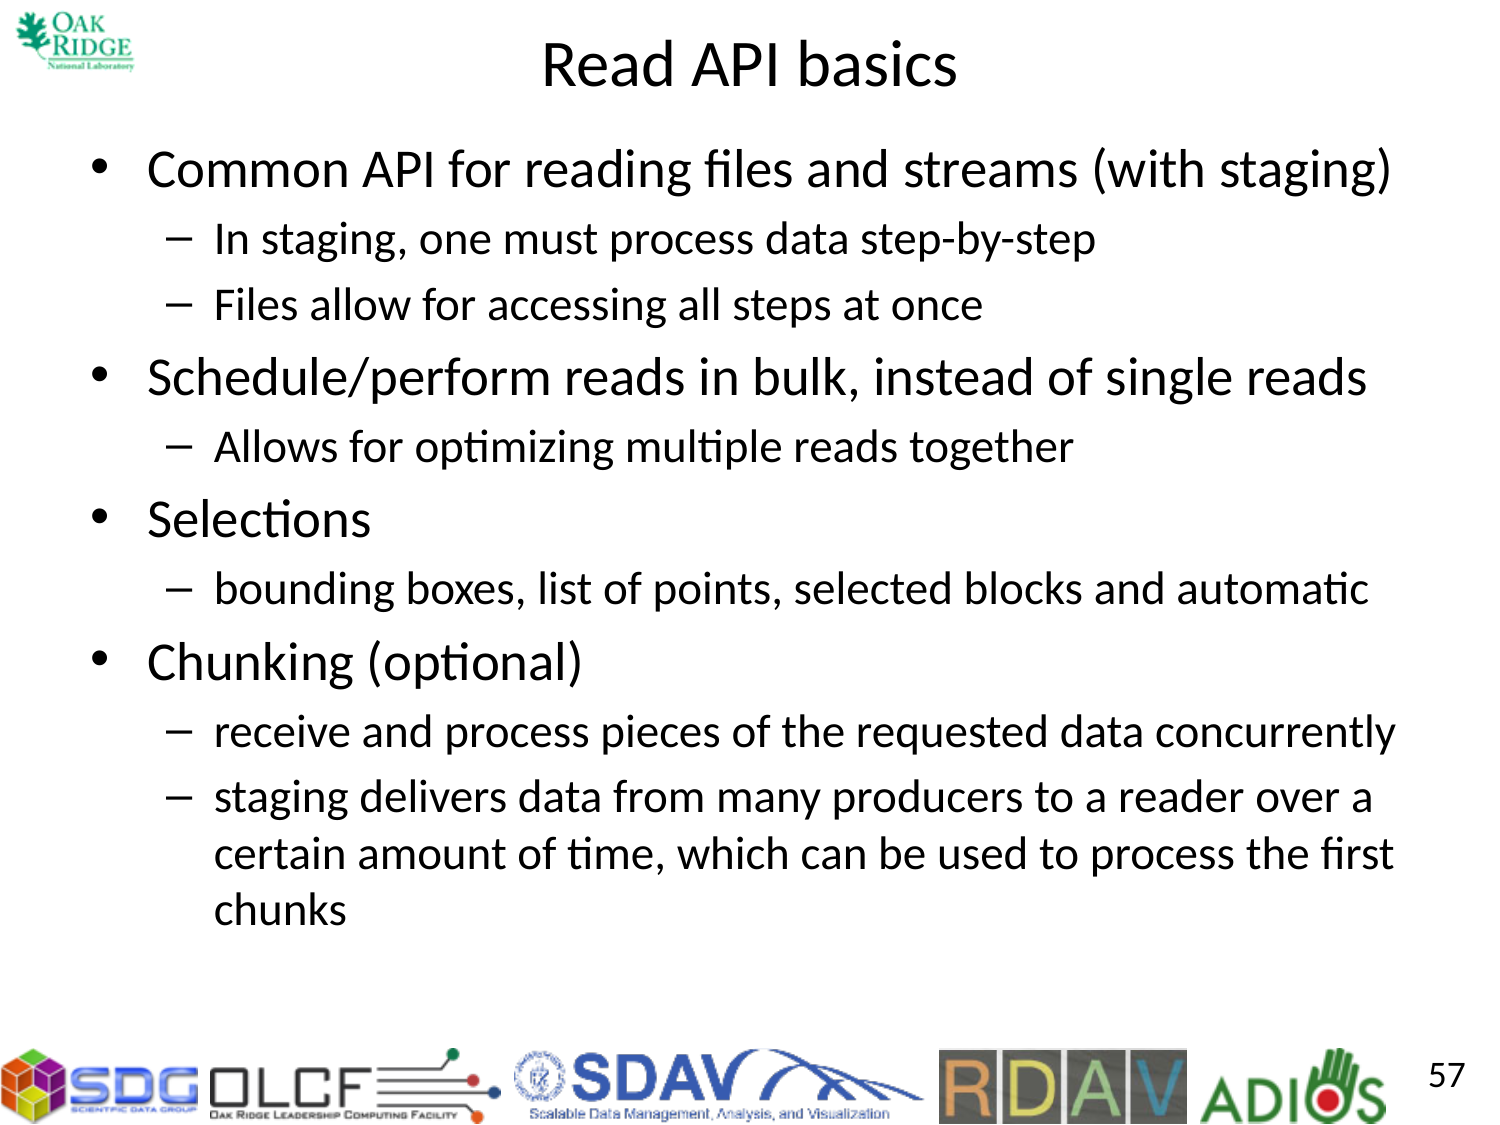

# Read API basics
Common API for reading files and streams (with staging)
In staging, one must process data step-by-step
Files allow for accessing all steps at once
Schedule/perform reads in bulk, instead of single reads
Allows for optimizing multiple reads together
Selections
bounding boxes, list of points, selected blocks and automatic
Chunking (optional)
receive and process pieces of the requested data concurrently
staging delivers data from many producers to a reader over a certain amount of time, which can be used to process the first chunks

57